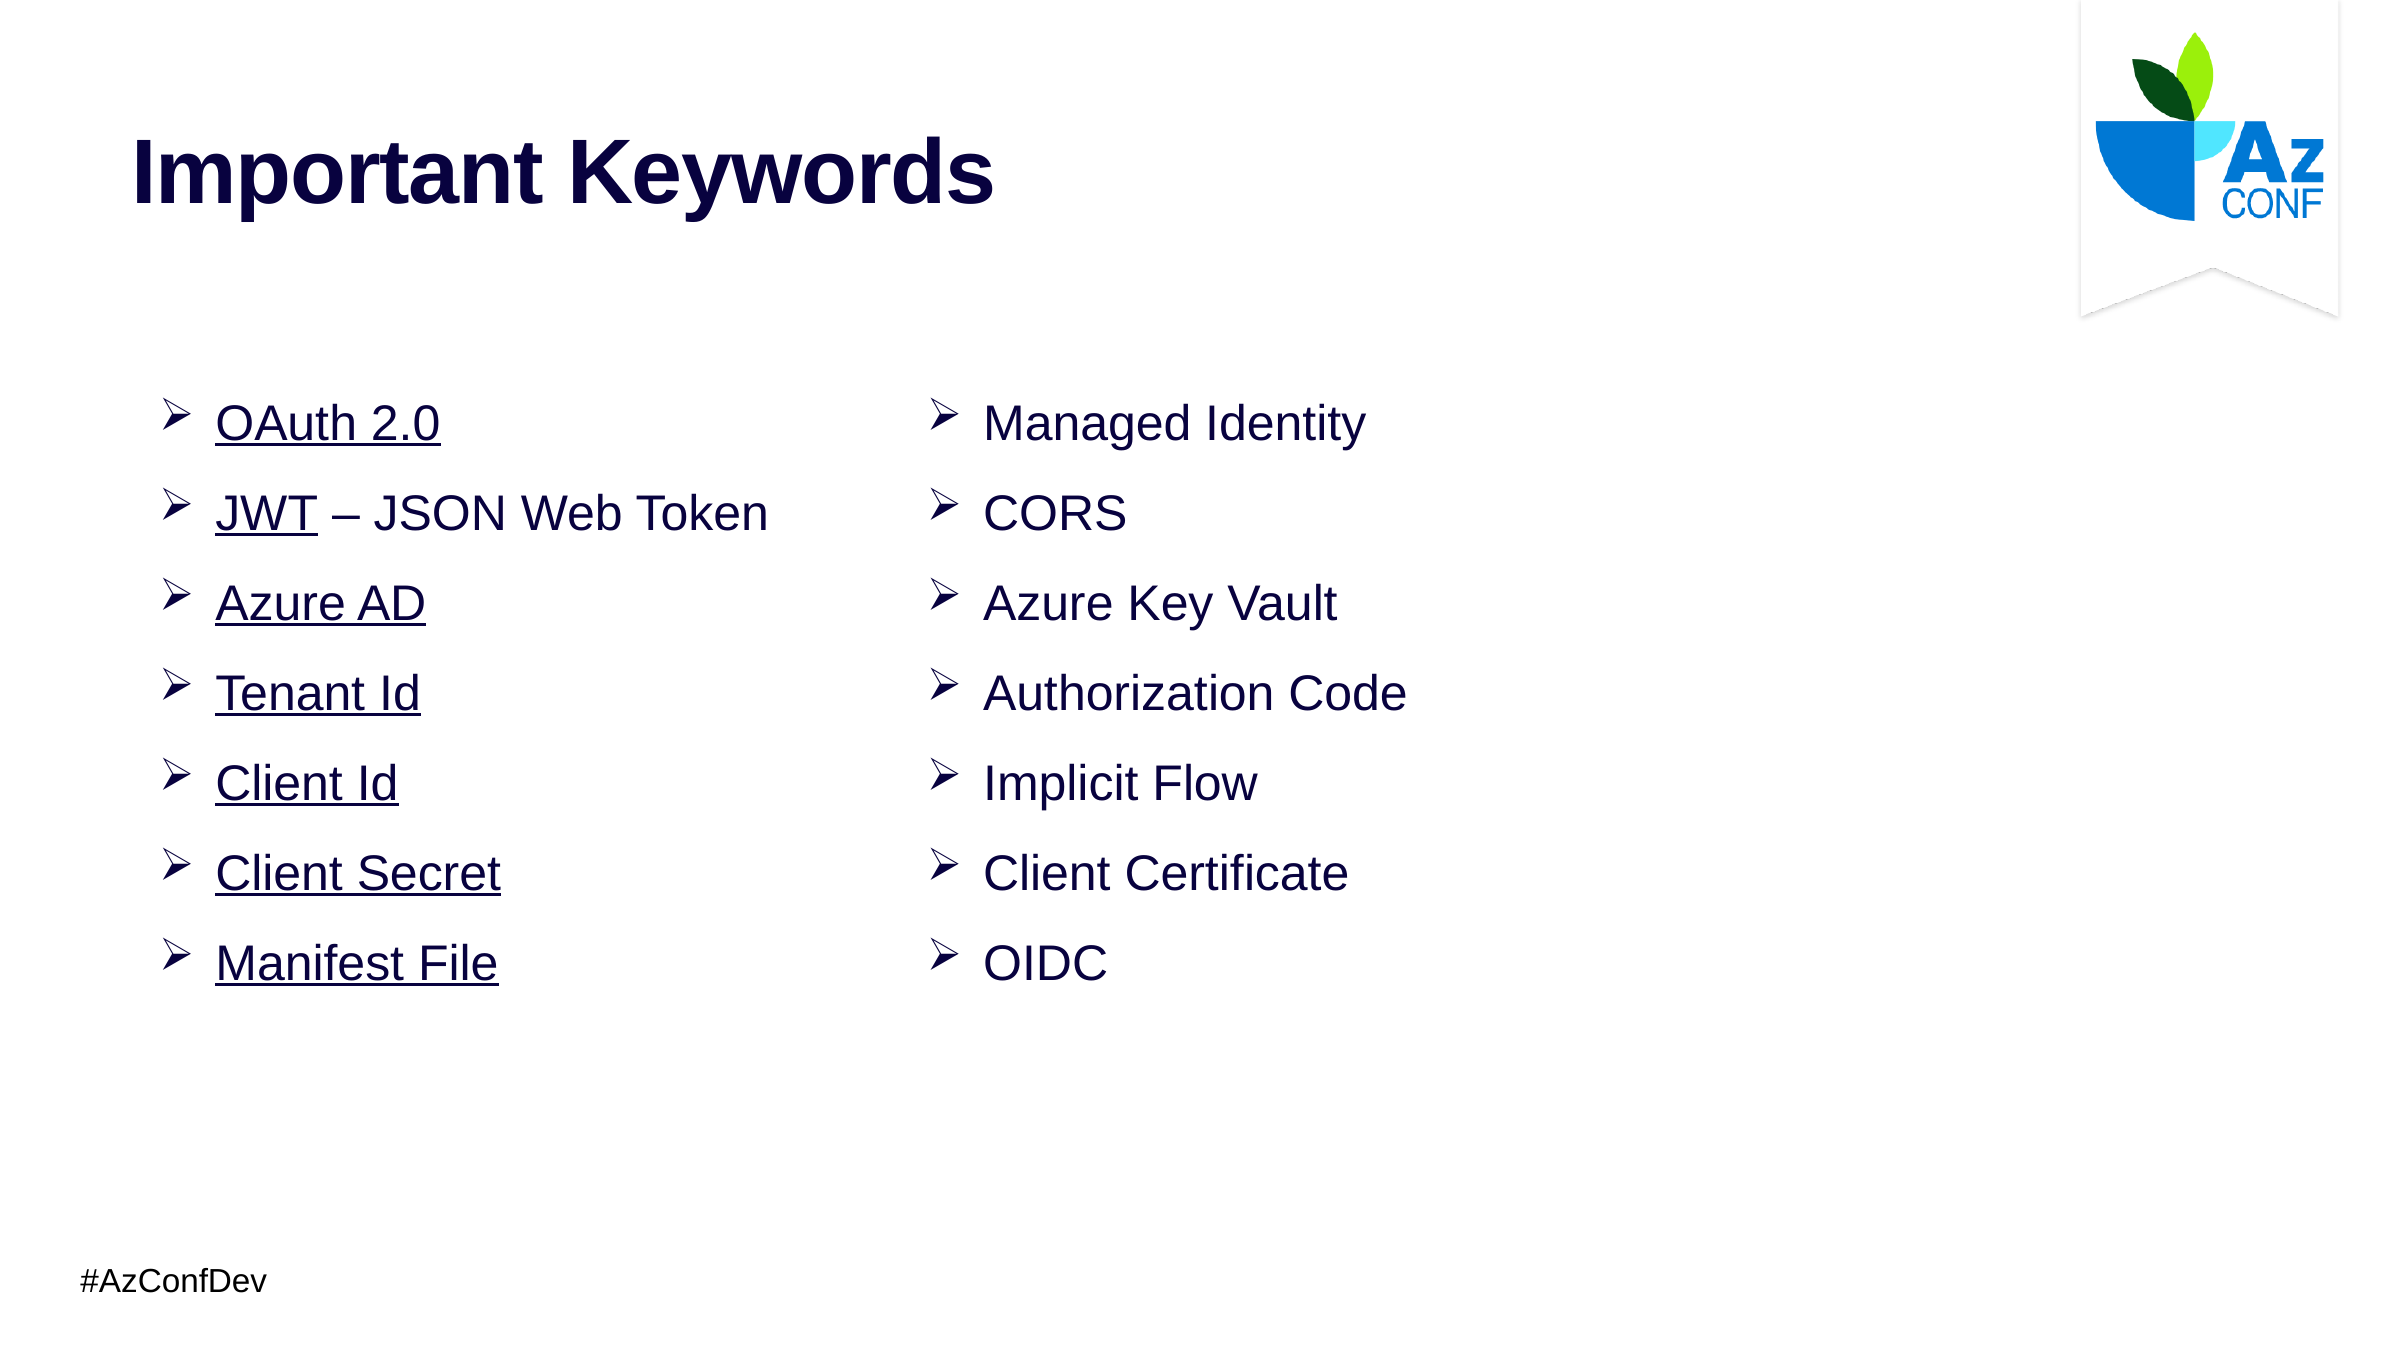

# Important Keywords
OAuth 2.0
JWT – JSON Web Token
Azure AD
Tenant Id
Client Id
Client Secret
Manifest File
Managed Identity
CORS
Azure Key Vault
Authorization Code
Implicit Flow
Client Certificate
OIDC